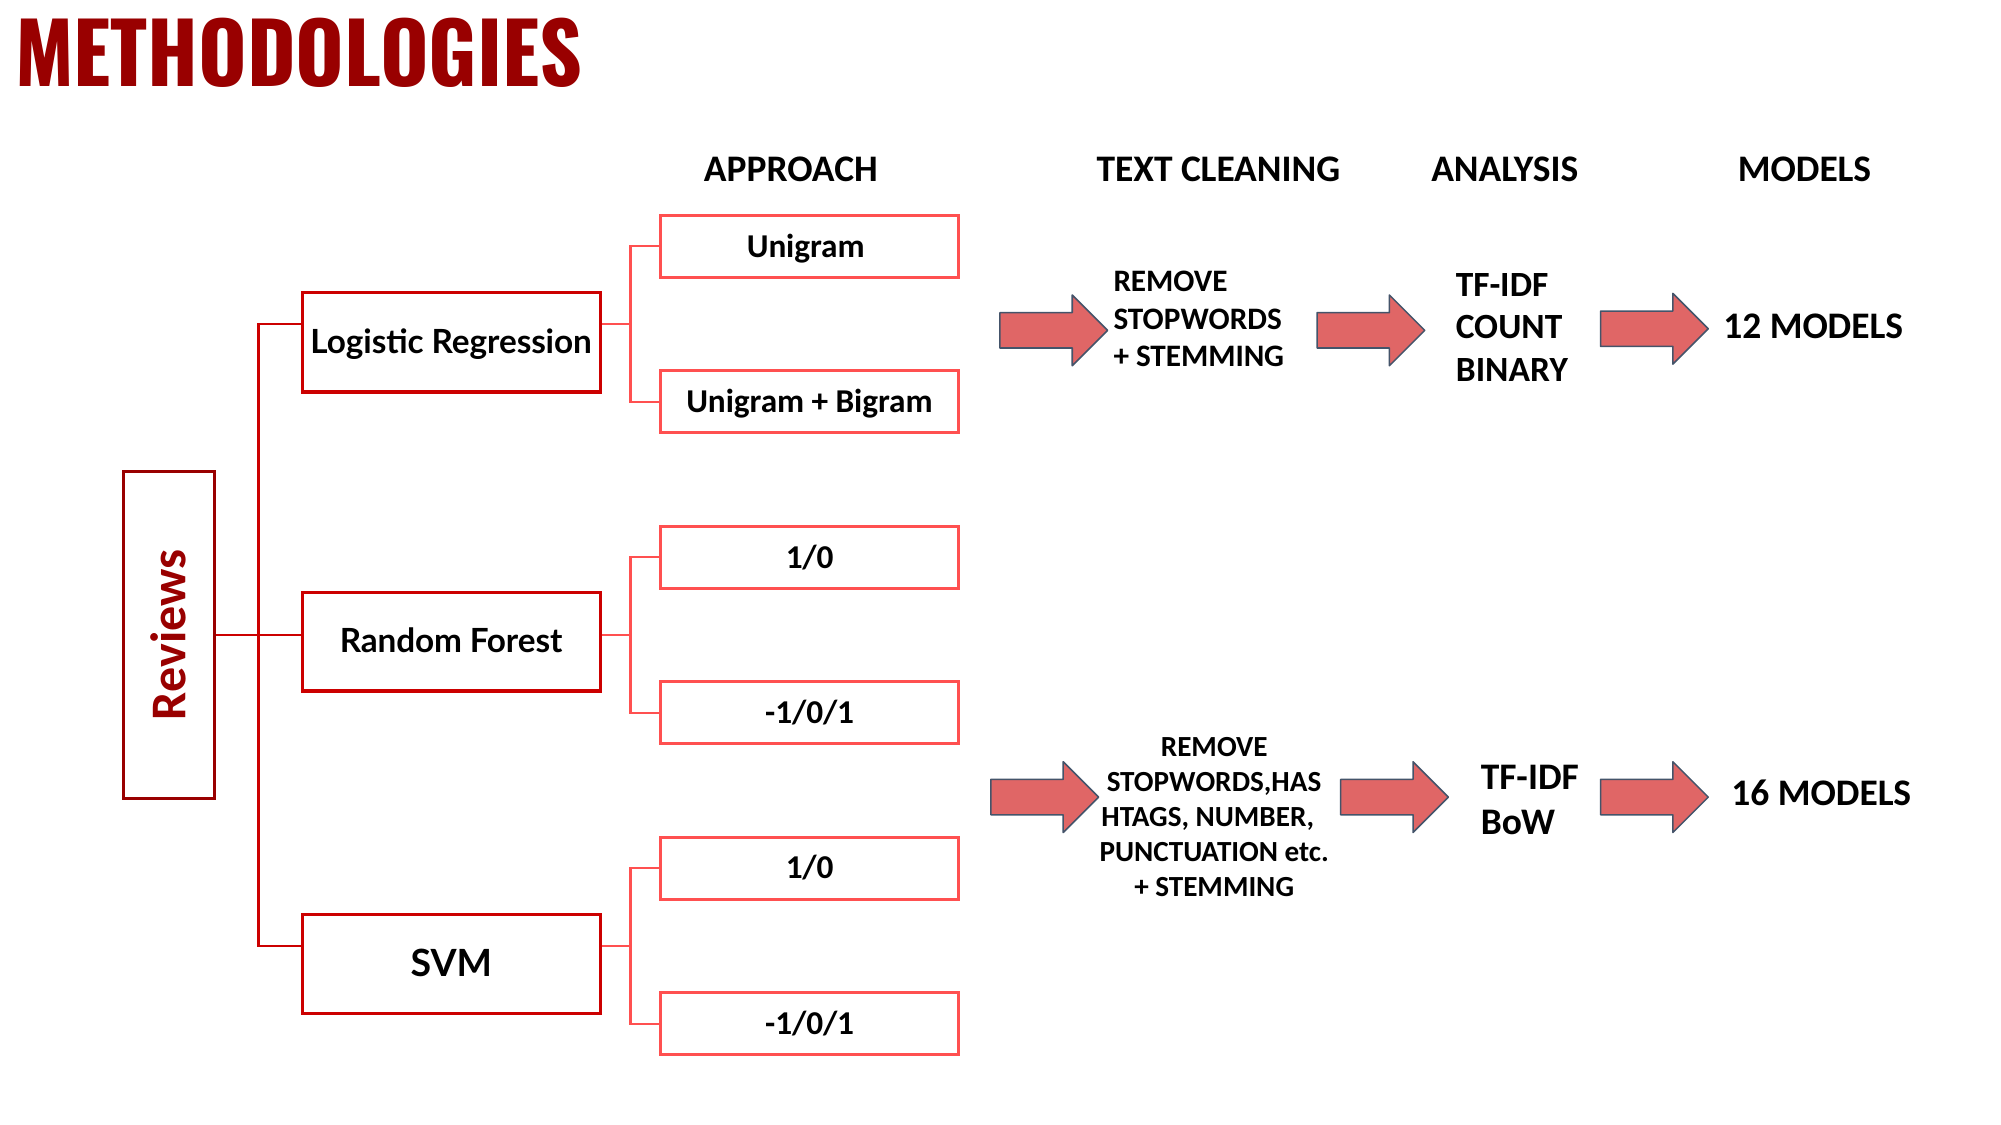

# METHODOLOGIES
TEXT CLEANING
MODELS
APPROACH
ANALYSIS
Unigram

TF-IDF
COUNT
BINARY
REMOVE STOPWORDS + STEMMING
Logistic Regression

12 MODELS

Unigram + Bigram
1/0

Reviews
Random Forest

-1/0/1
REMOVE STOPWORDS,HASHTAGS, NUMBER,   PUNCTUATION etc. + STEMMING

TF-IDF
BoW
16 MODELS

1/0

SVM

-1/0/1